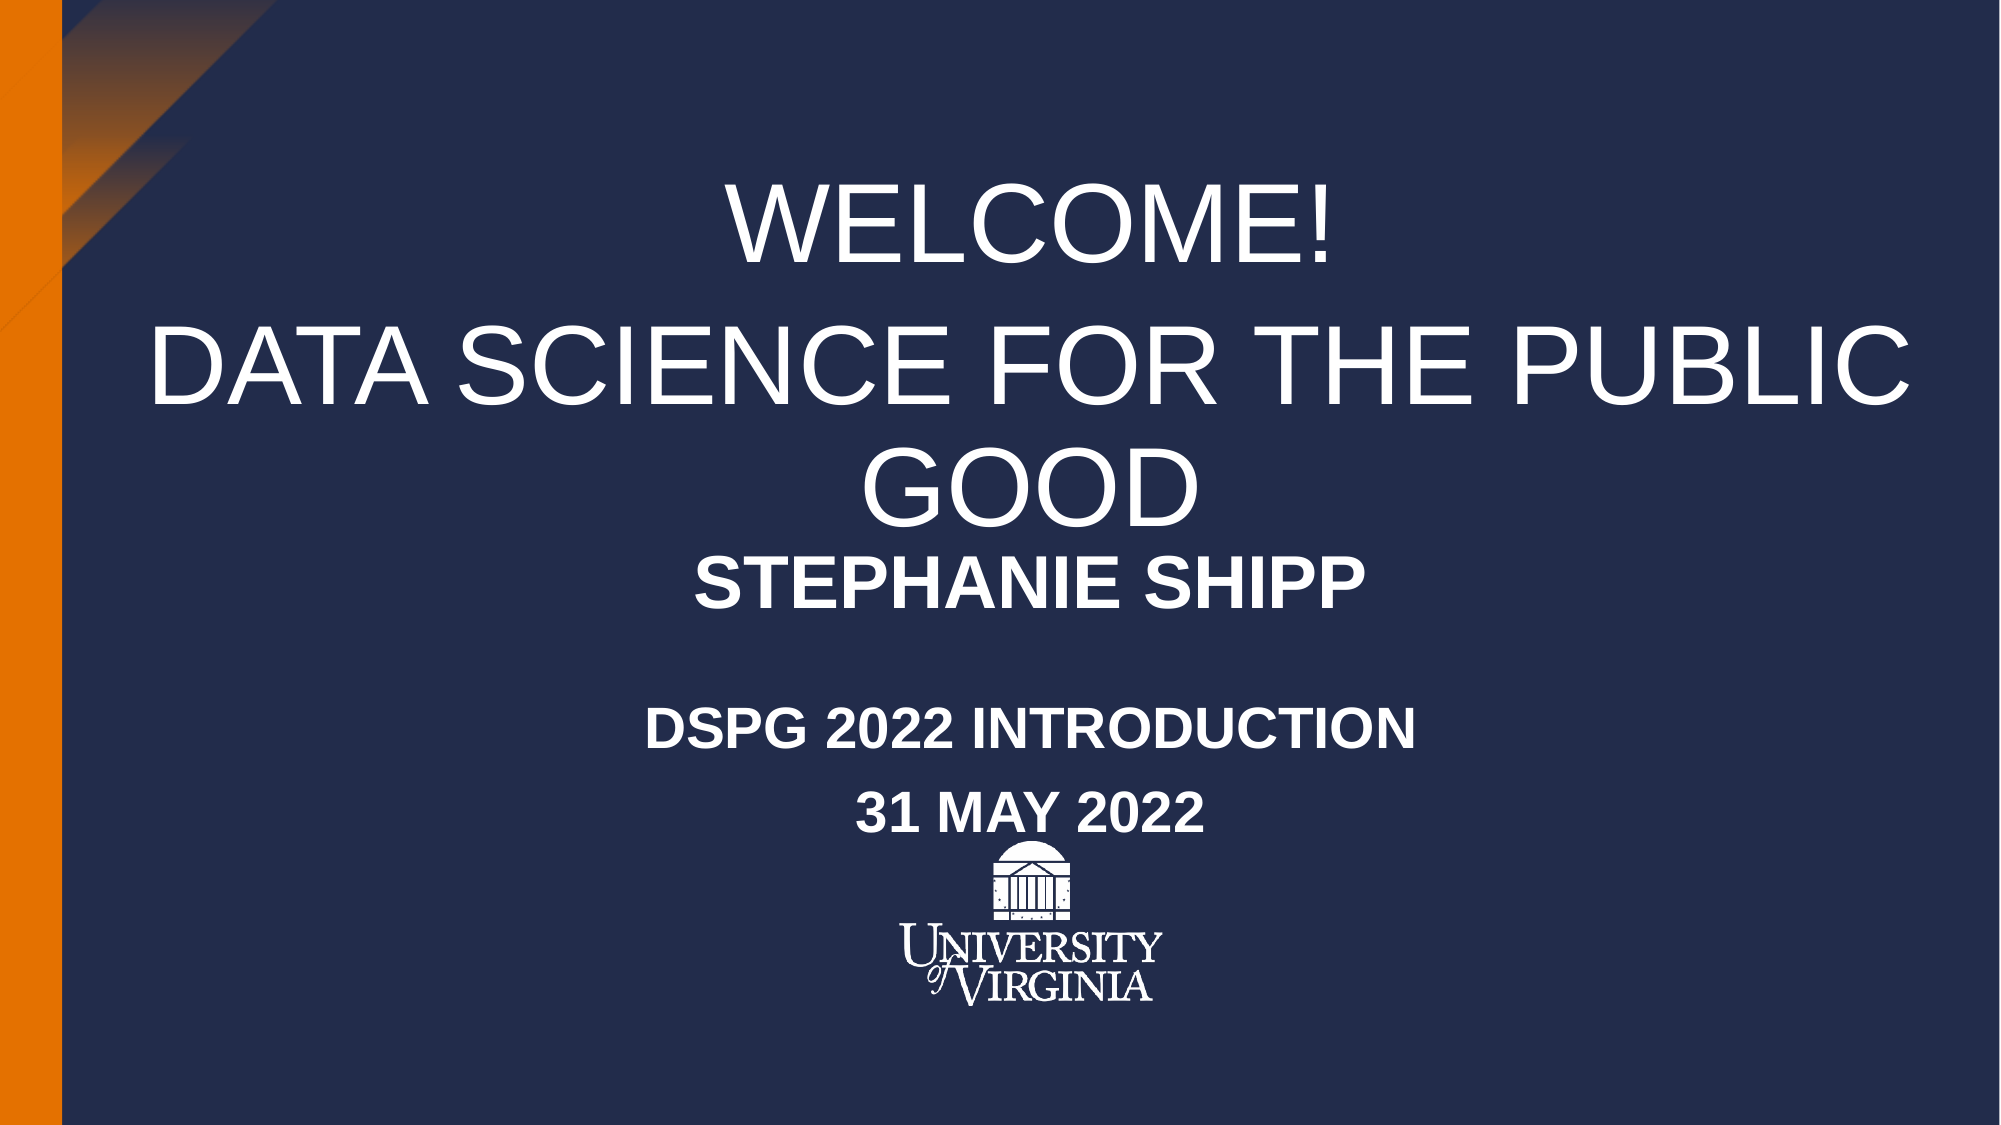

Welcome!
Data Science for the Public Good

Stephanie Shipp

DSPg 2022 Introduction
31 May 2022